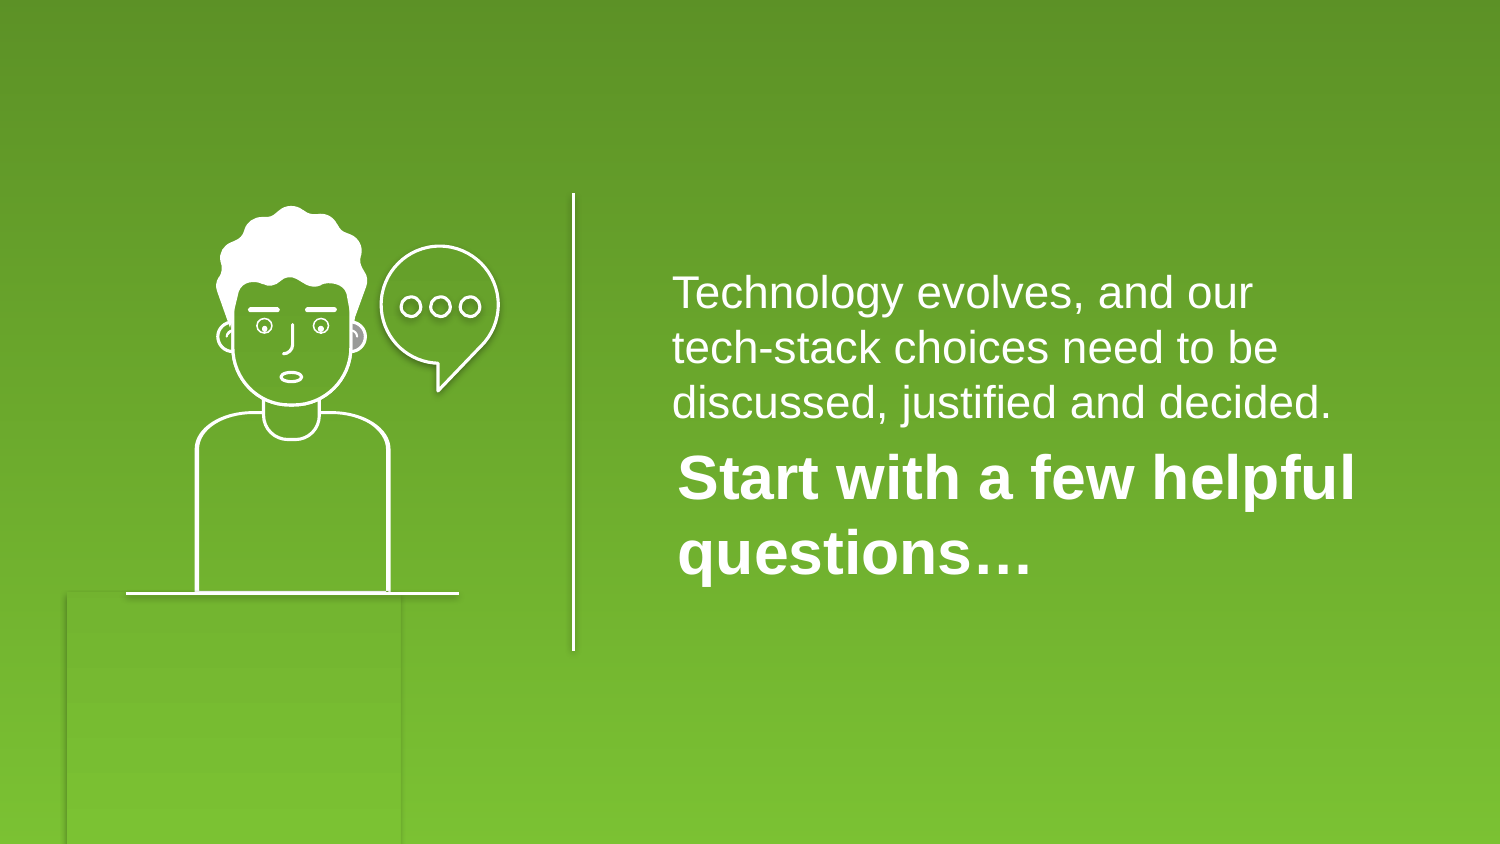

Technology evolves, and our tech-stack choices need to be discussed, justified and decided.

Start with a few helpful questions…